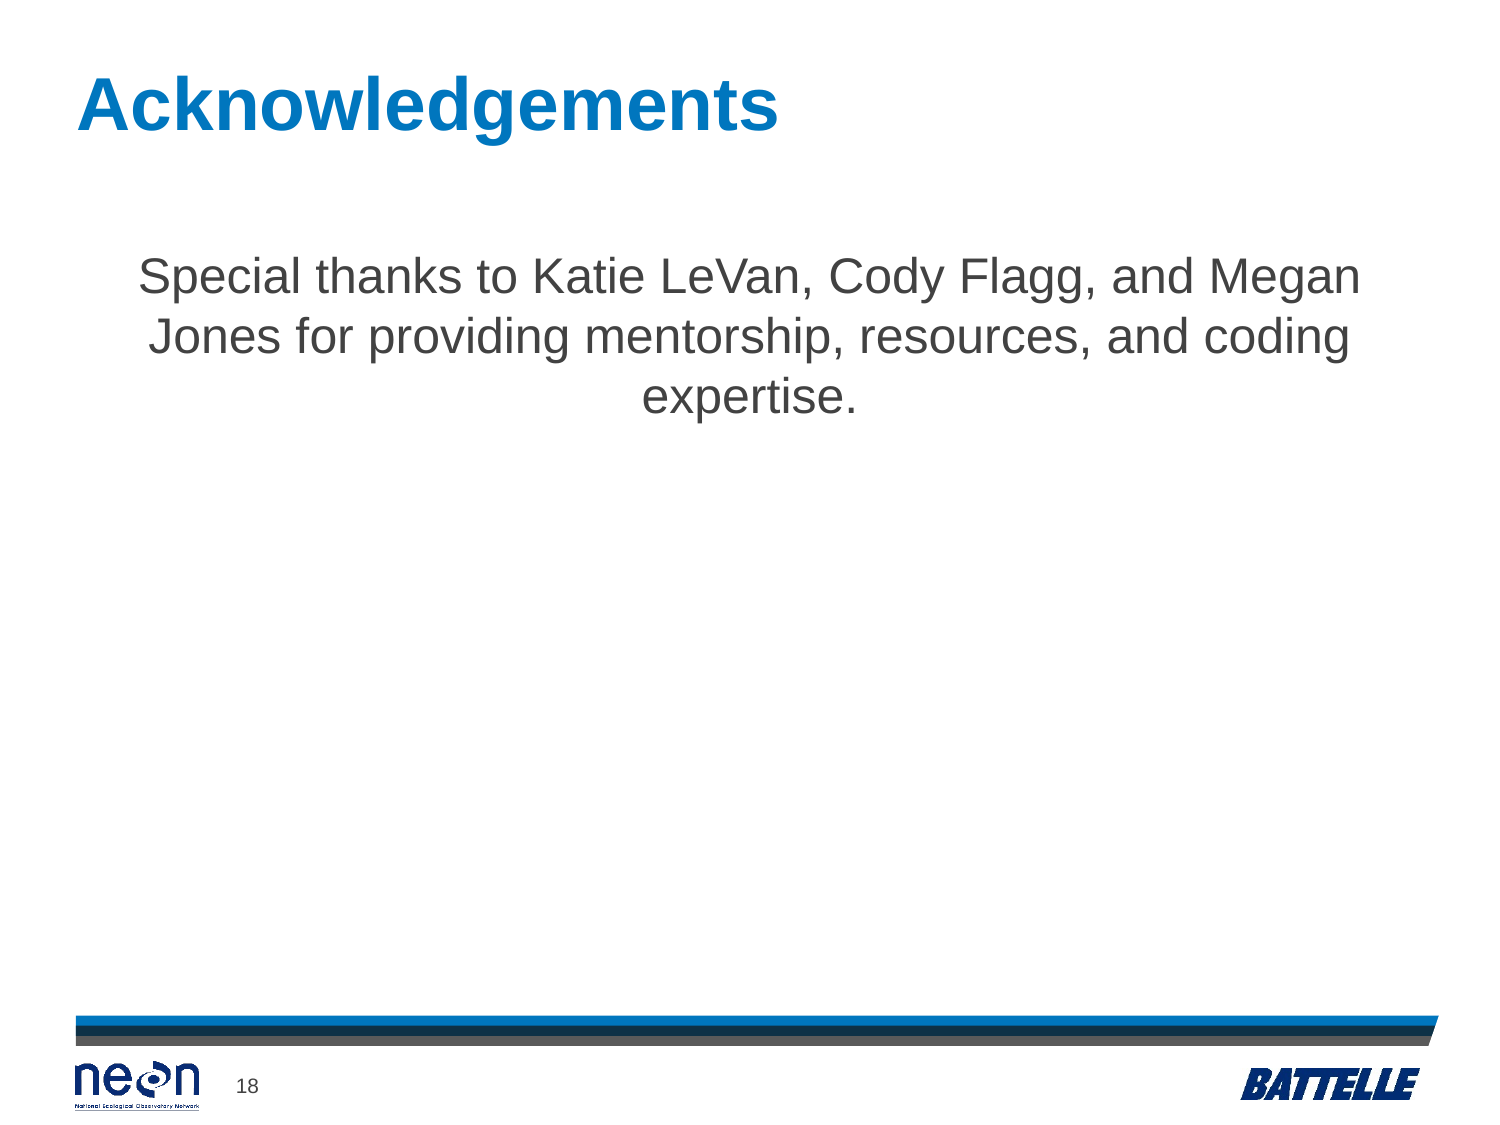

# Acknowledgements
Special thanks to Katie LeVan, Cody Flagg, and Megan Jones for providing mentorship, resources, and coding expertise.
18